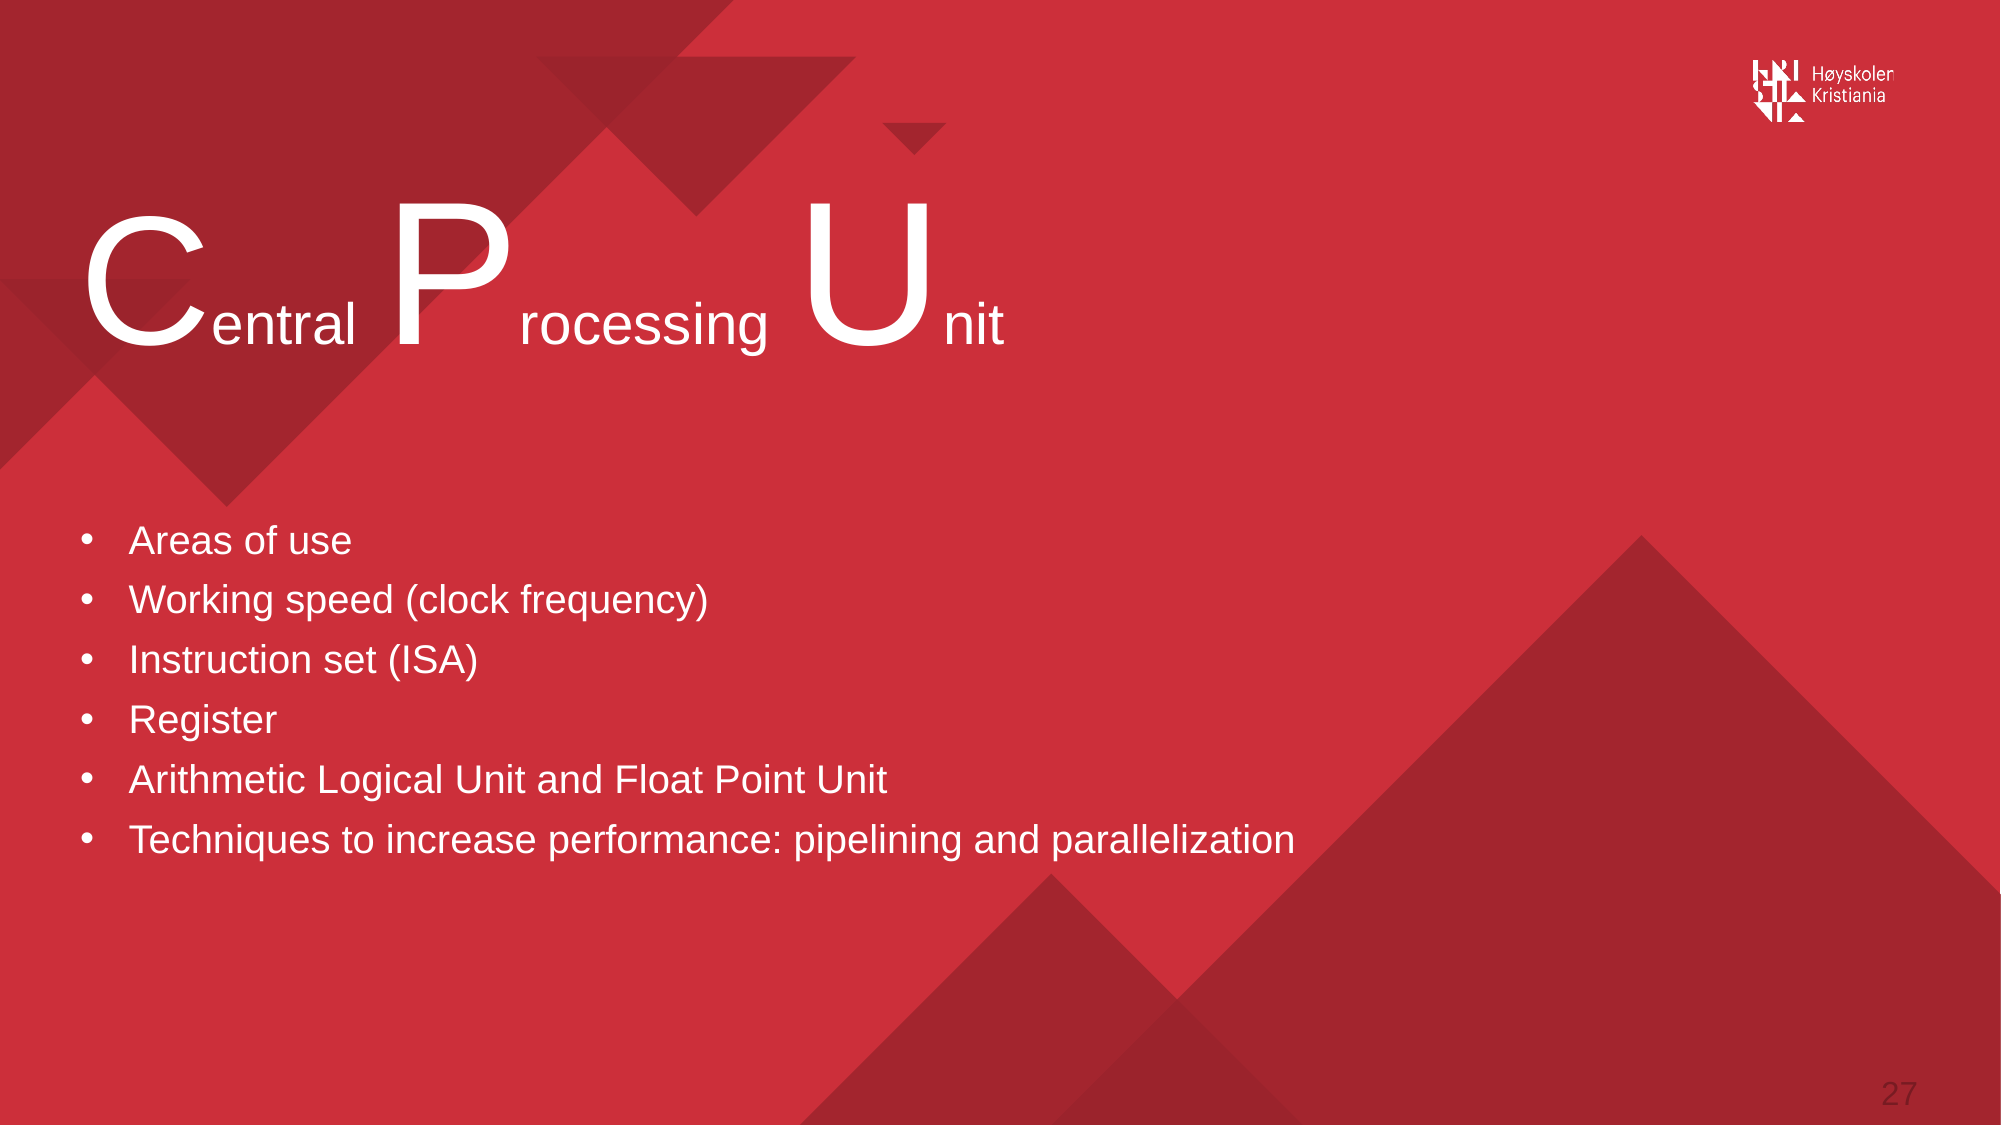

# Central Processing Unit
Areas of use
Working speed (clock frequency)
Instruction set (ISA)
Register
Arithmetic Logical Unit and Float Point Unit
Techniques to increase performance: pipelining and parallelization